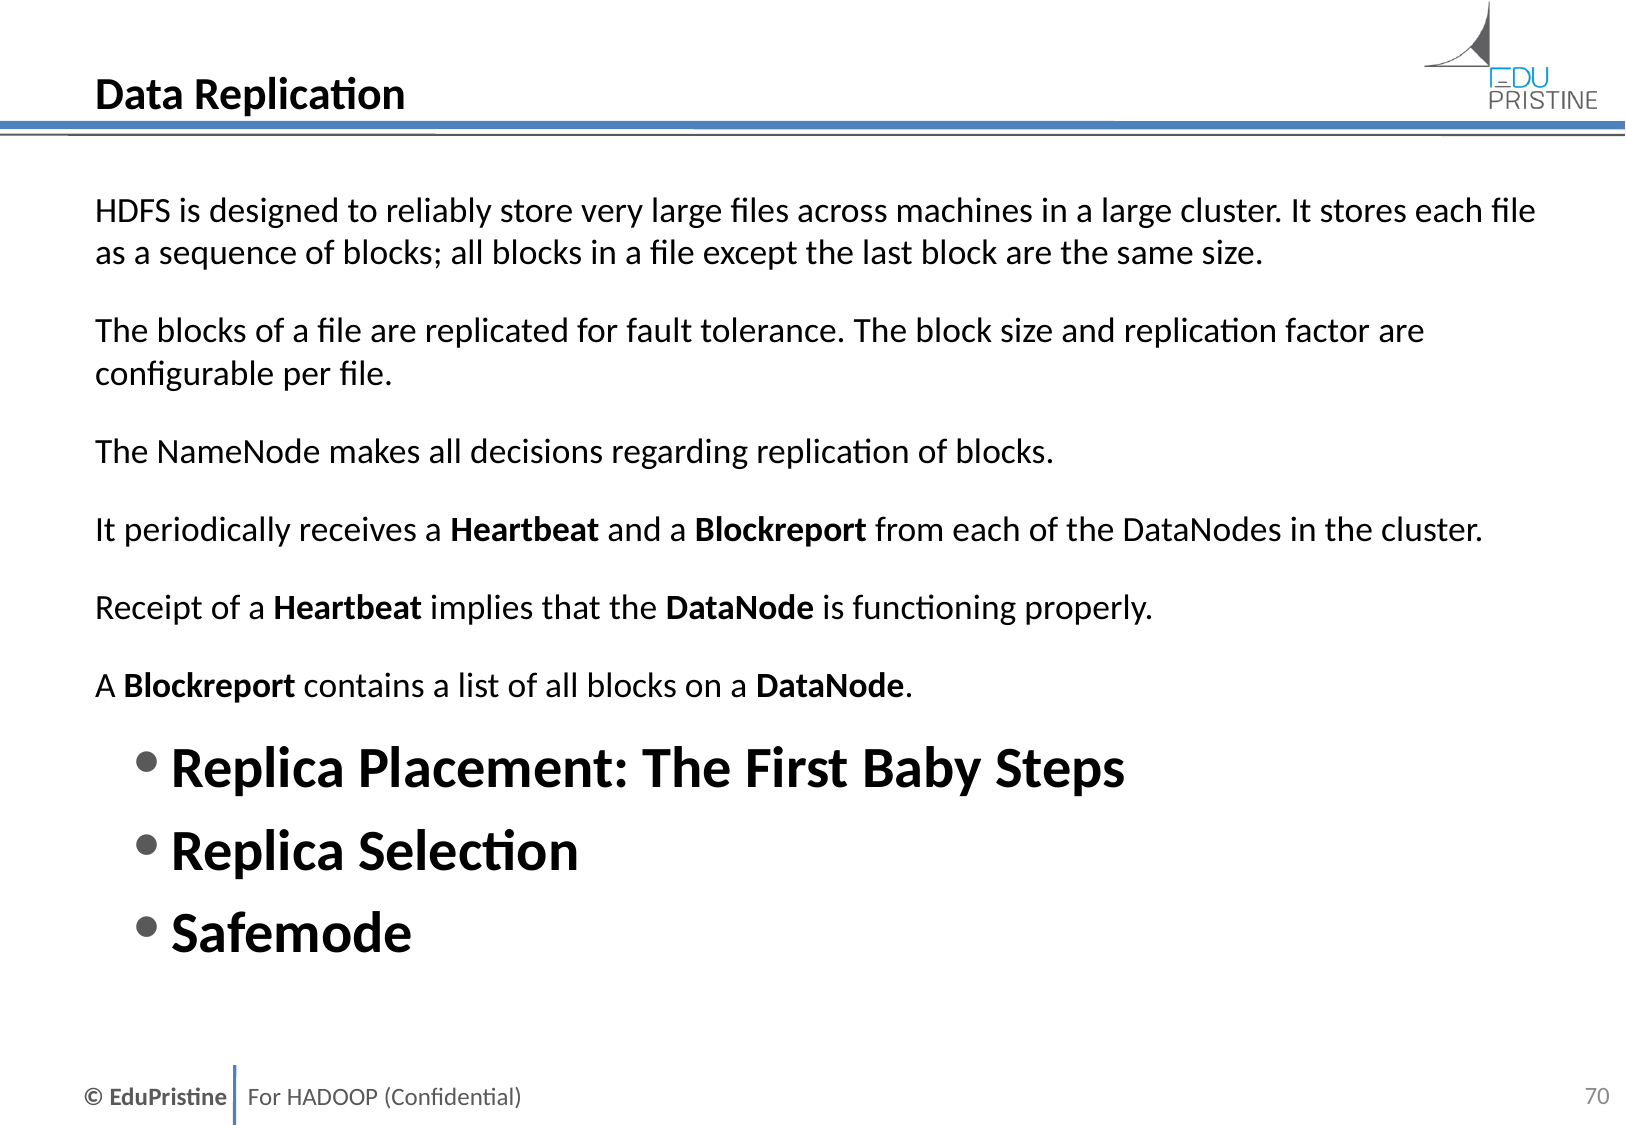

# Data Replication
HDFS is designed to reliably store very large files across machines in a large cluster. It stores each file as a sequence of blocks; all blocks in a file except the last block are the same size.
The blocks of a file are replicated for fault tolerance. The block size and replication factor are configurable per file.
The NameNode makes all decisions regarding replication of blocks.
It periodically receives a Heartbeat and a Blockreport from each of the DataNodes in the cluster.
Receipt of a Heartbeat implies that the DataNode is functioning properly.
A Blockreport contains a list of all blocks on a DataNode.
Replica Placement: The First Baby Steps
Replica Selection
Safemode

70